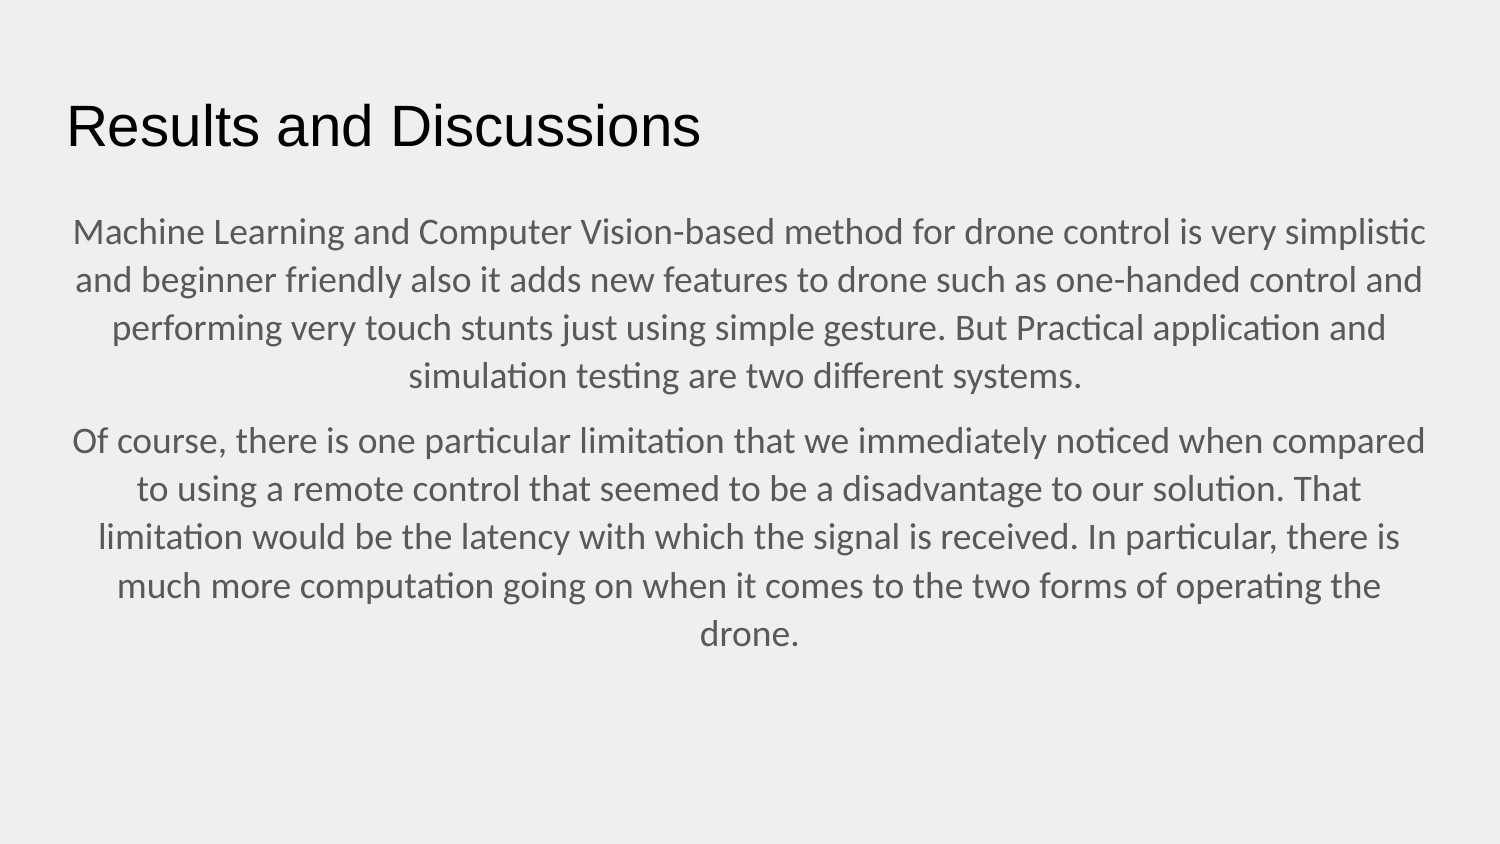

# Results and Discussions
Machine Learning and Computer Vision-based method for drone control is very simplistic and beginner friendly also it adds new features to drone such as one-handed control and performing very touch stunts just using simple gesture. But Practical application and simulation testing are two different systems.
Of course, there is one particular limitation that we immediately noticed when compared to using a remote control that seemed to be a disadvantage to our solution. That limitation would be the latency with which the signal is received. In particular, there is much more computation going on when it comes to the two forms of operating the drone.